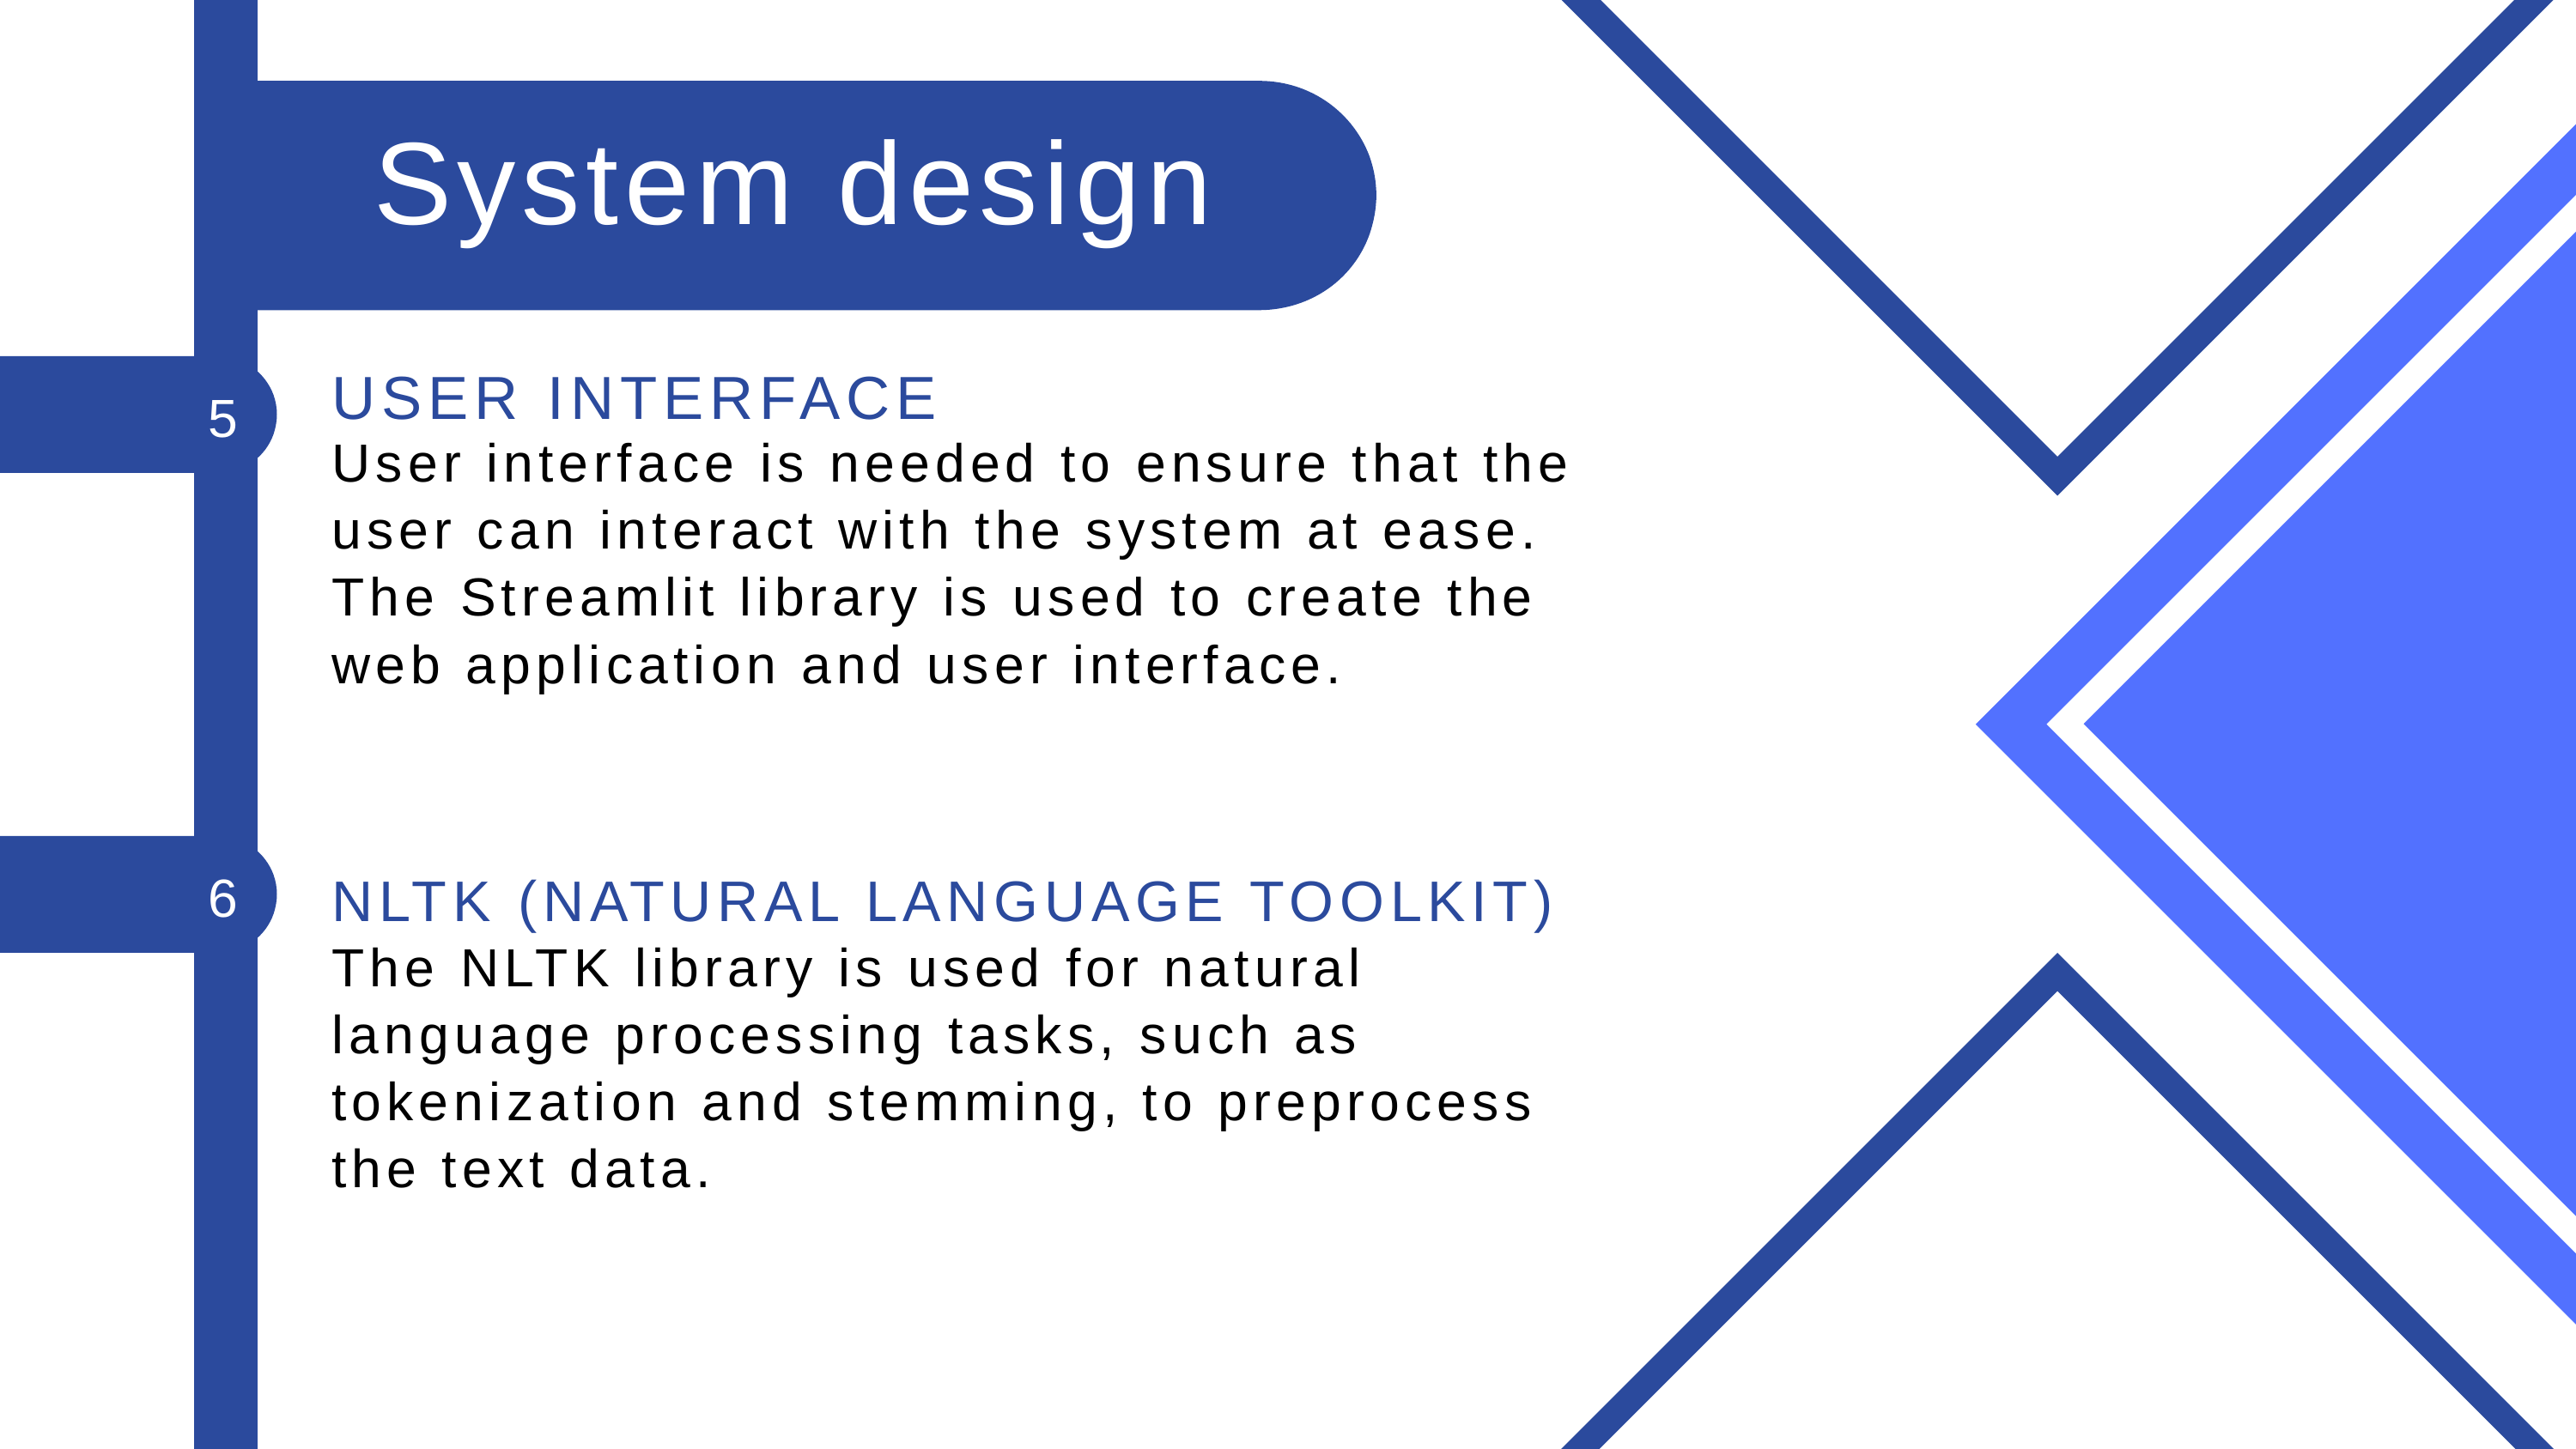

System design

USER INTERFACE
5
User interface is needed to ensure that the user can interact with the system at ease.
The Streamlit library is used to create the web application and user interface.

6
NLTK (NATURAL LANGUAGE TOOLKIT)
The NLTK library is used for natural language processing tasks, such as tokenization and stemming, to preprocess the text data.